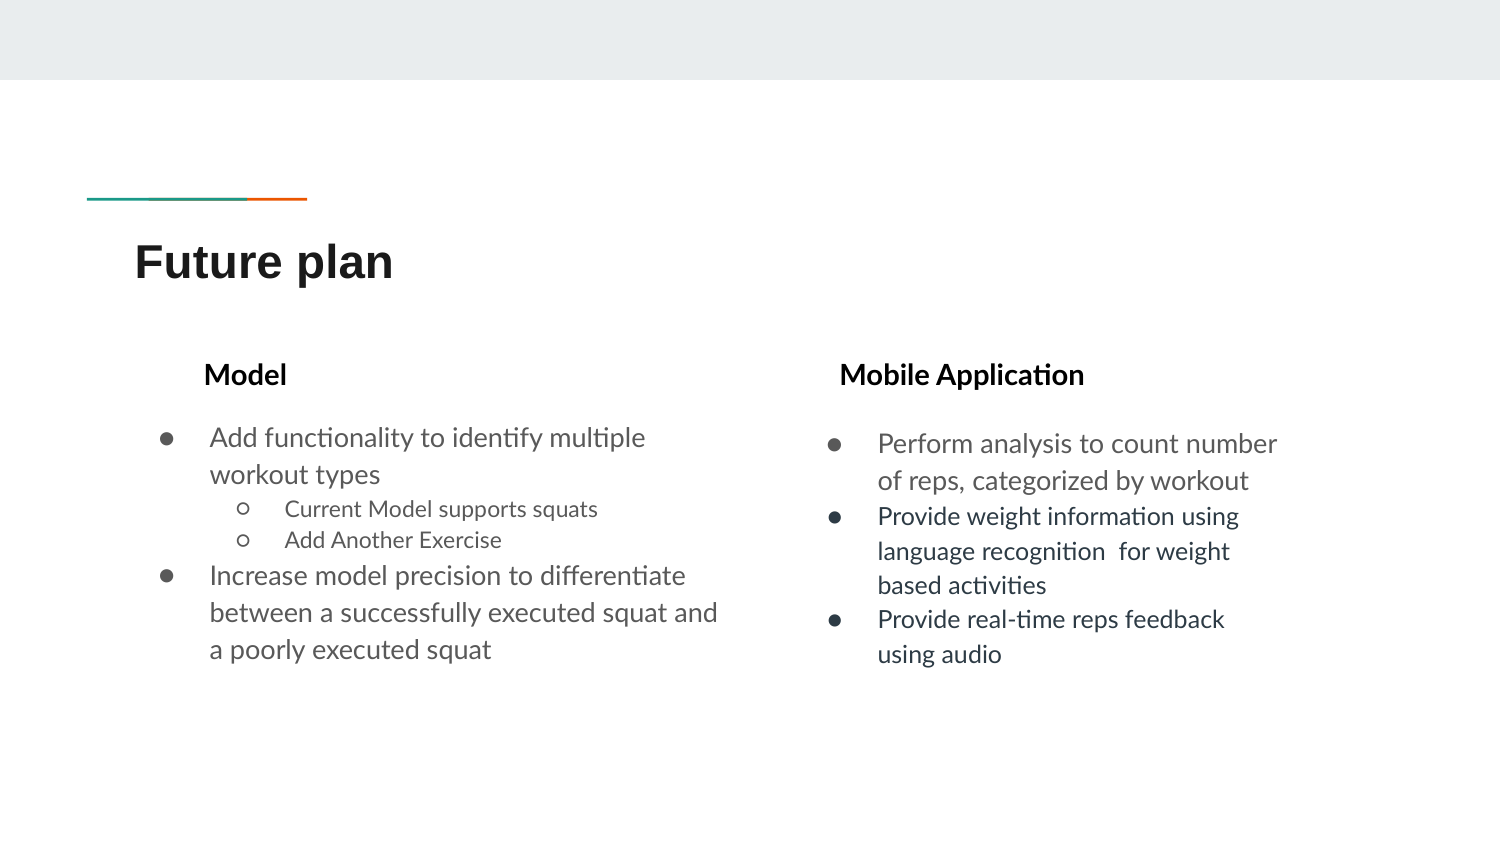

# Future plan
Model
Mobile Application
Add functionality to identify multiple workout types
Current Model supports squats
Add Another Exercise
Increase model precision to differentiate between a successfully executed squat and a poorly executed squat
Perform analysis to count number of reps, categorized by workout
Provide weight information using language recognition  for weight based activities
Provide real-time reps feedback using audio